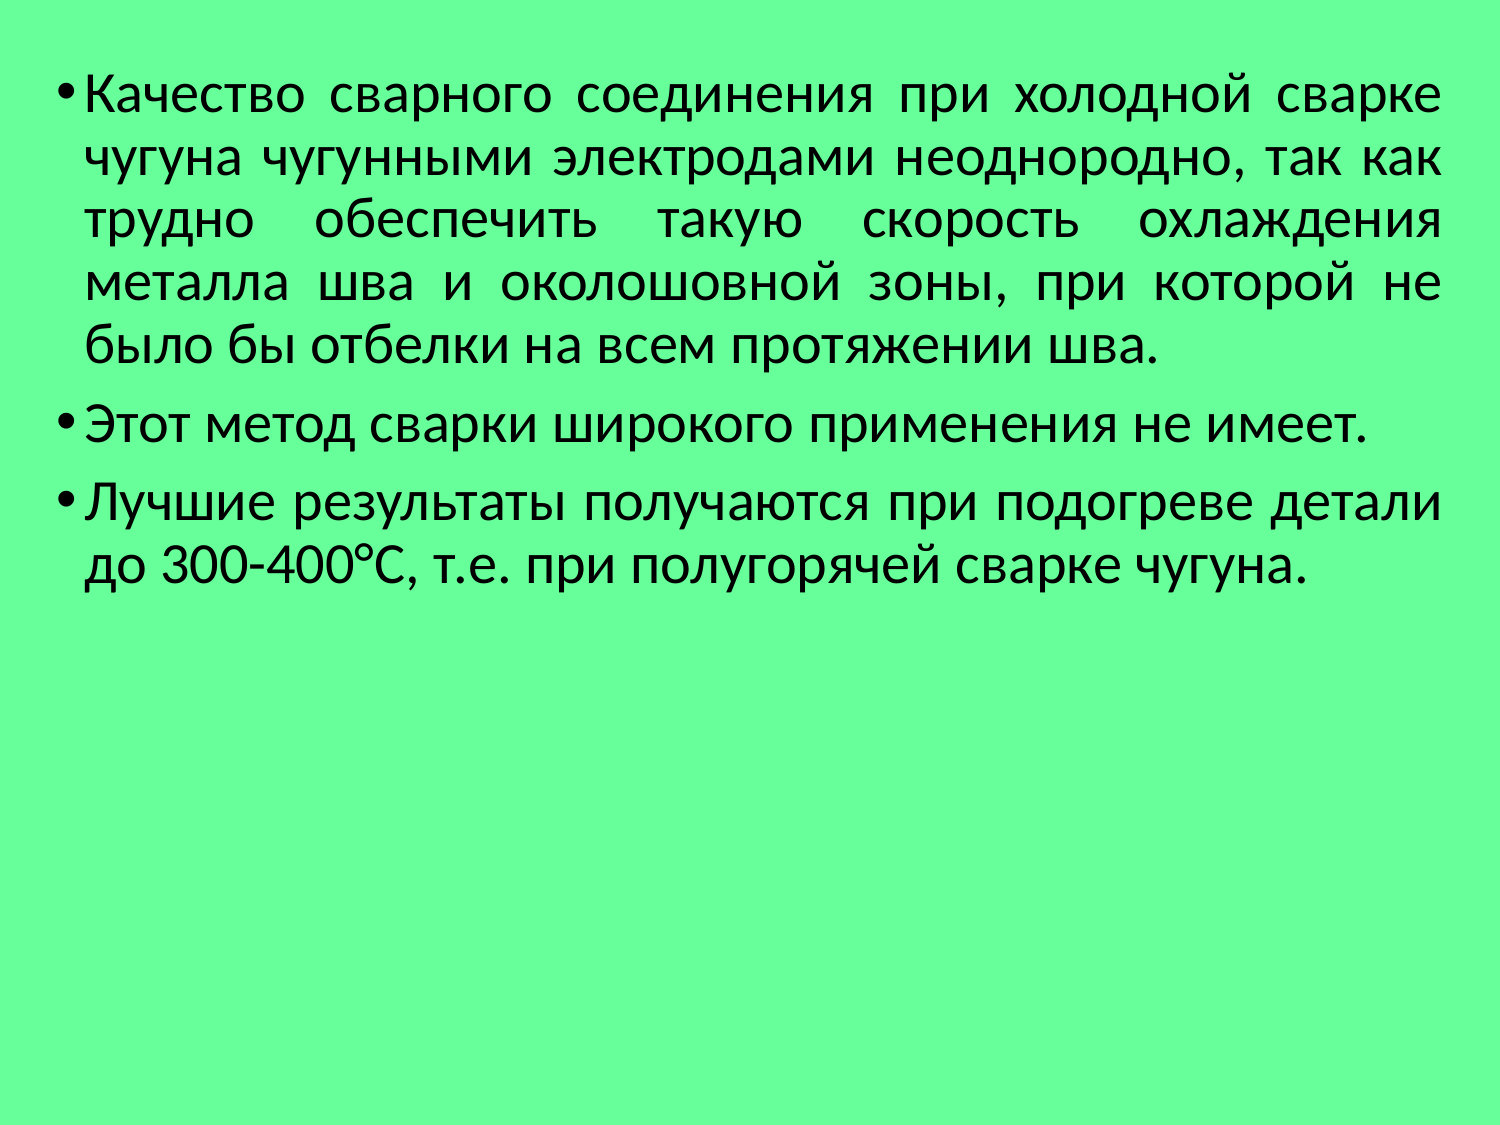

Качество сварного соединения при холодной сварке чугуна чугунными электродами неоднородно, так как трудно обеспечить такую скорость охлаждения металла шва и околошовной зоны, при которой не было бы отбелки на всем протяжении шва.
Этот метод сварки широкого применения не имеет.
Лучшие результаты получаются при подогреве детали до 300-400°C, т.е. при полугорячей сварке чугуна.